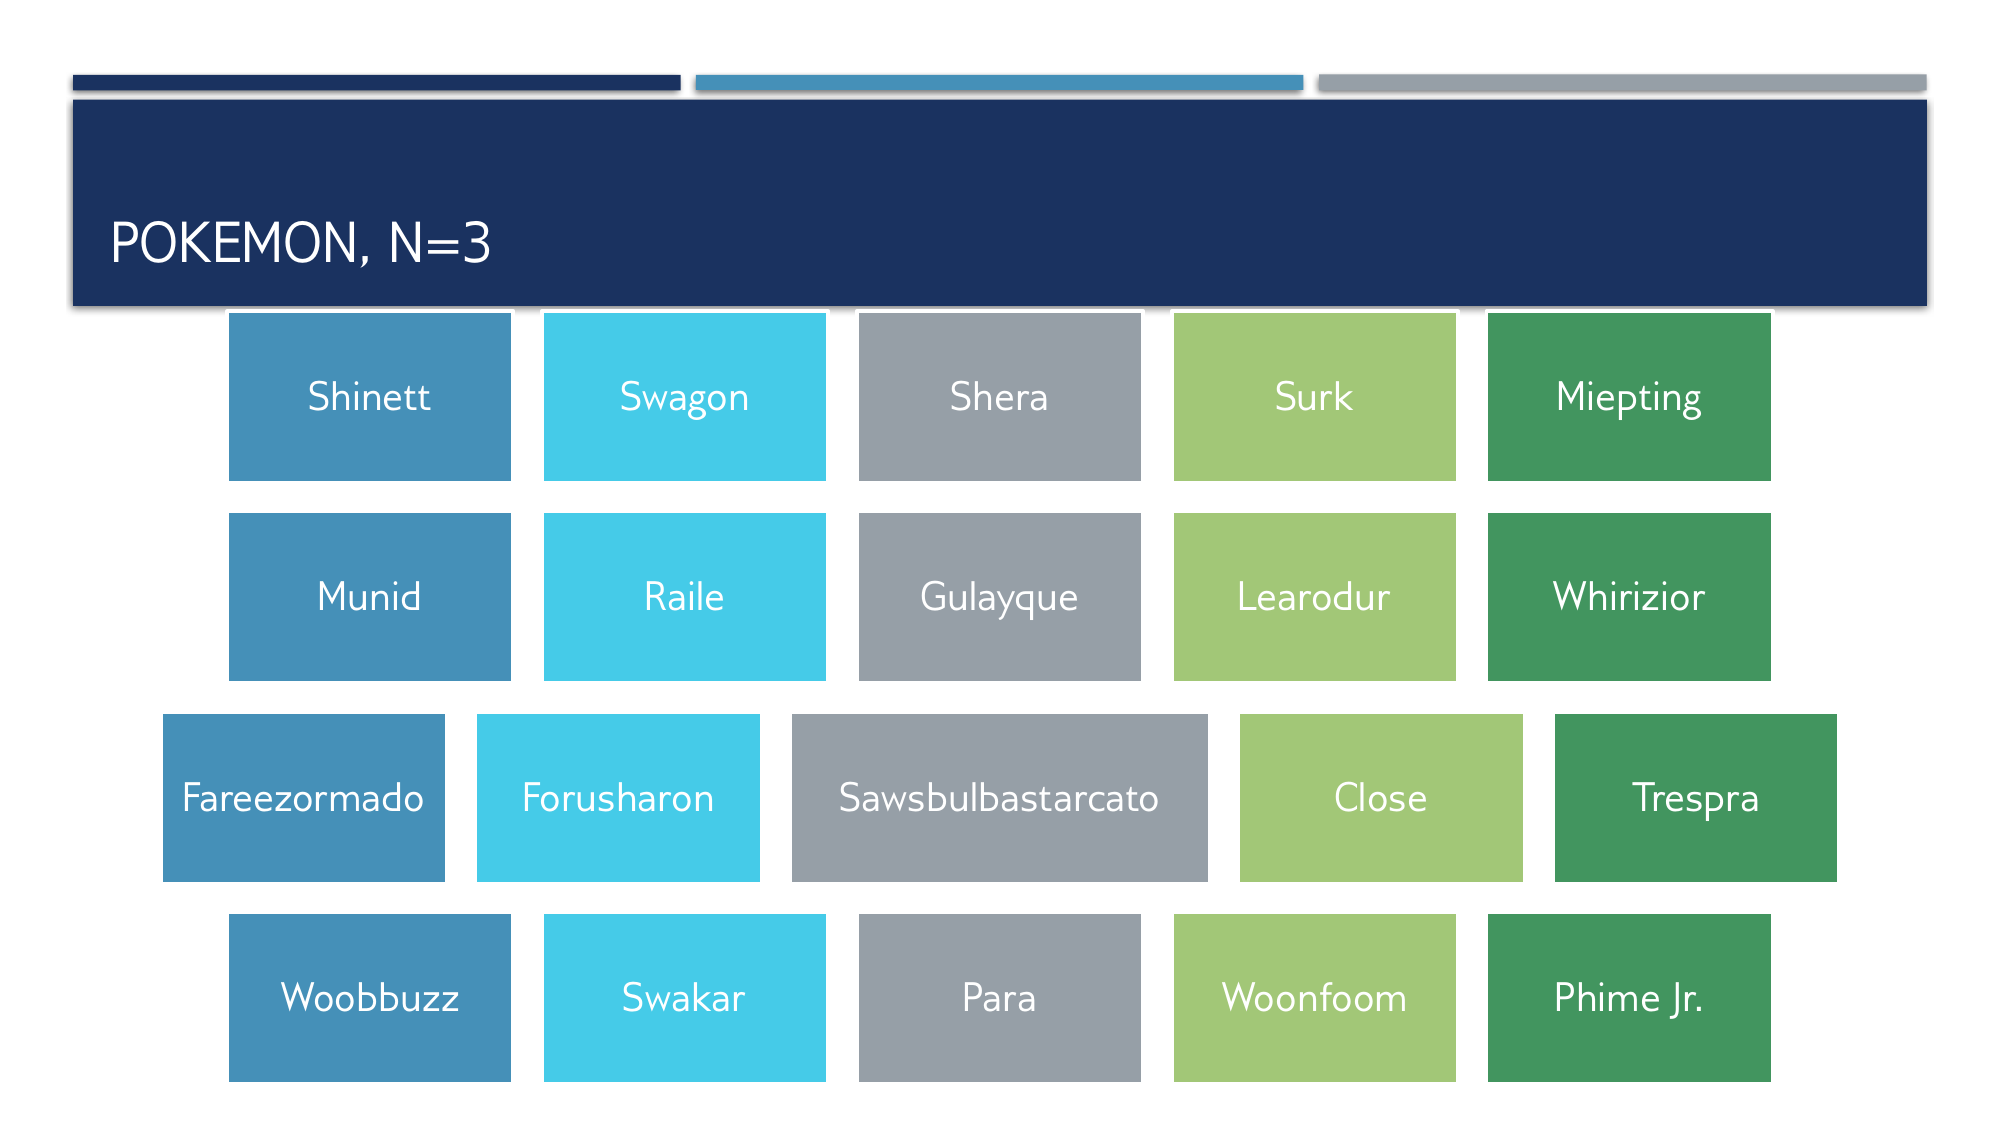

# Pokemon, N=3
Shinett
Swagon
Shera
Surk
Miepting
Munid
Raile
Gulayque
Learodur
Whirizior
Fareezormado
Forusharon
Sawsbulbastarcato
Close
Trespra
Woobbuzz
Swakar
Para
Woonfoom
Phime Jr.